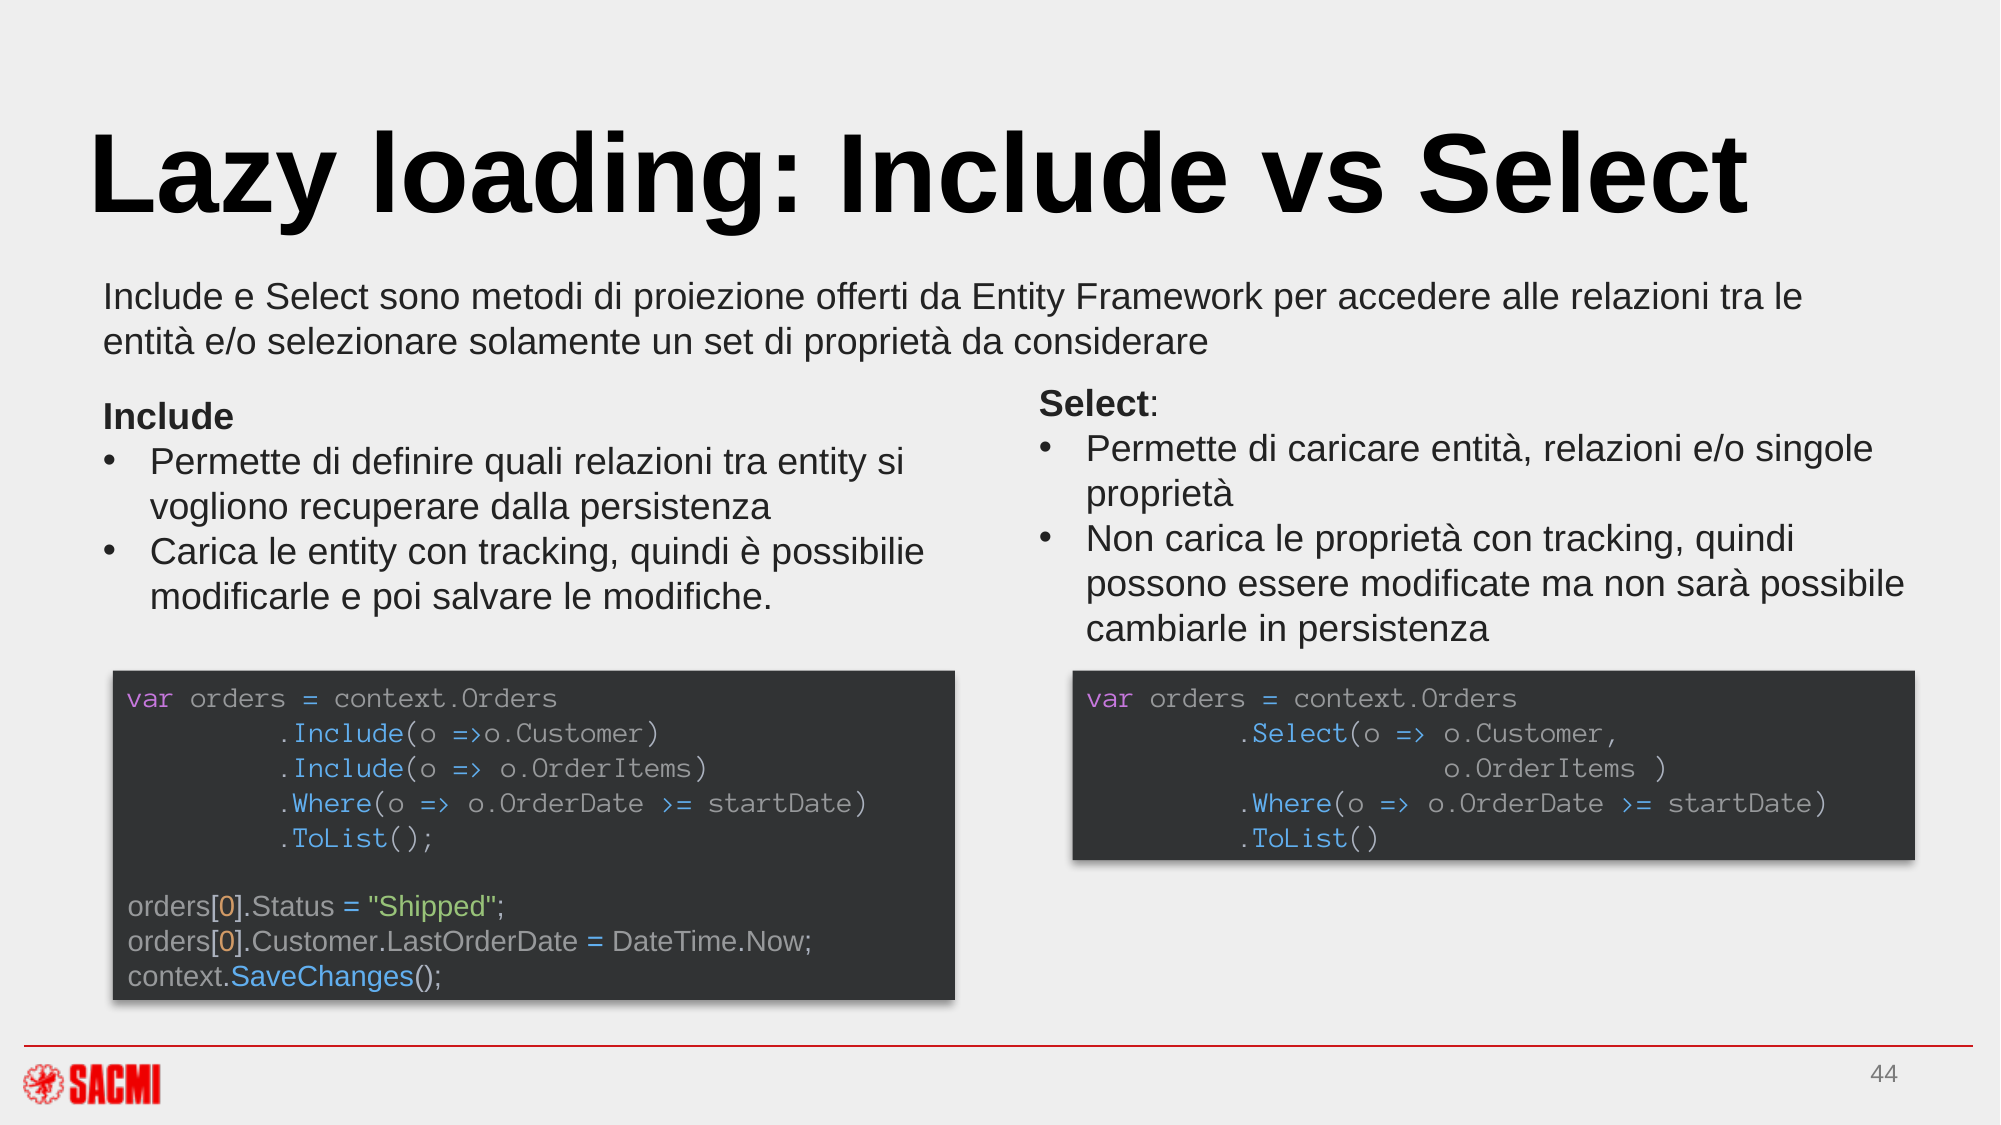

# Lazy loading: Include vs Select

Include e Select sono metodi di proiezione offerti da Entity Framework per accedere alle relazioni tra le entità e/o selezionare solamente un set di proprietà da considerare

Select:
Permette di caricare entità, relazioni e/o singole proprietà
Non carica le proprietà con tracking, quindi possono essere modificate ma non sarà possibile cambiarle in persistenza

Include
Permette di definire quali relazioni tra entity si vogliono recuperare dalla persistenza
Carica le entity con tracking, quindi è possibilie modificarle e poi salvare le modifiche.

var orders = context.Orders
	.Include(o =>o.Customer)
   	.Include(o => o.OrderItems)
	.Where(o => o.OrderDate >= startDate) 	.ToList();

orders[0].Status = "Shipped"; orders[0].Customer.LastOrderDate = DateTime.Now; context.SaveChanges();
var orders = context.Orders
	.Select(o => o.Customer,
   	             o.OrderItems )
	.Where(o => o.OrderDate >= startDate) 	.ToList()
44